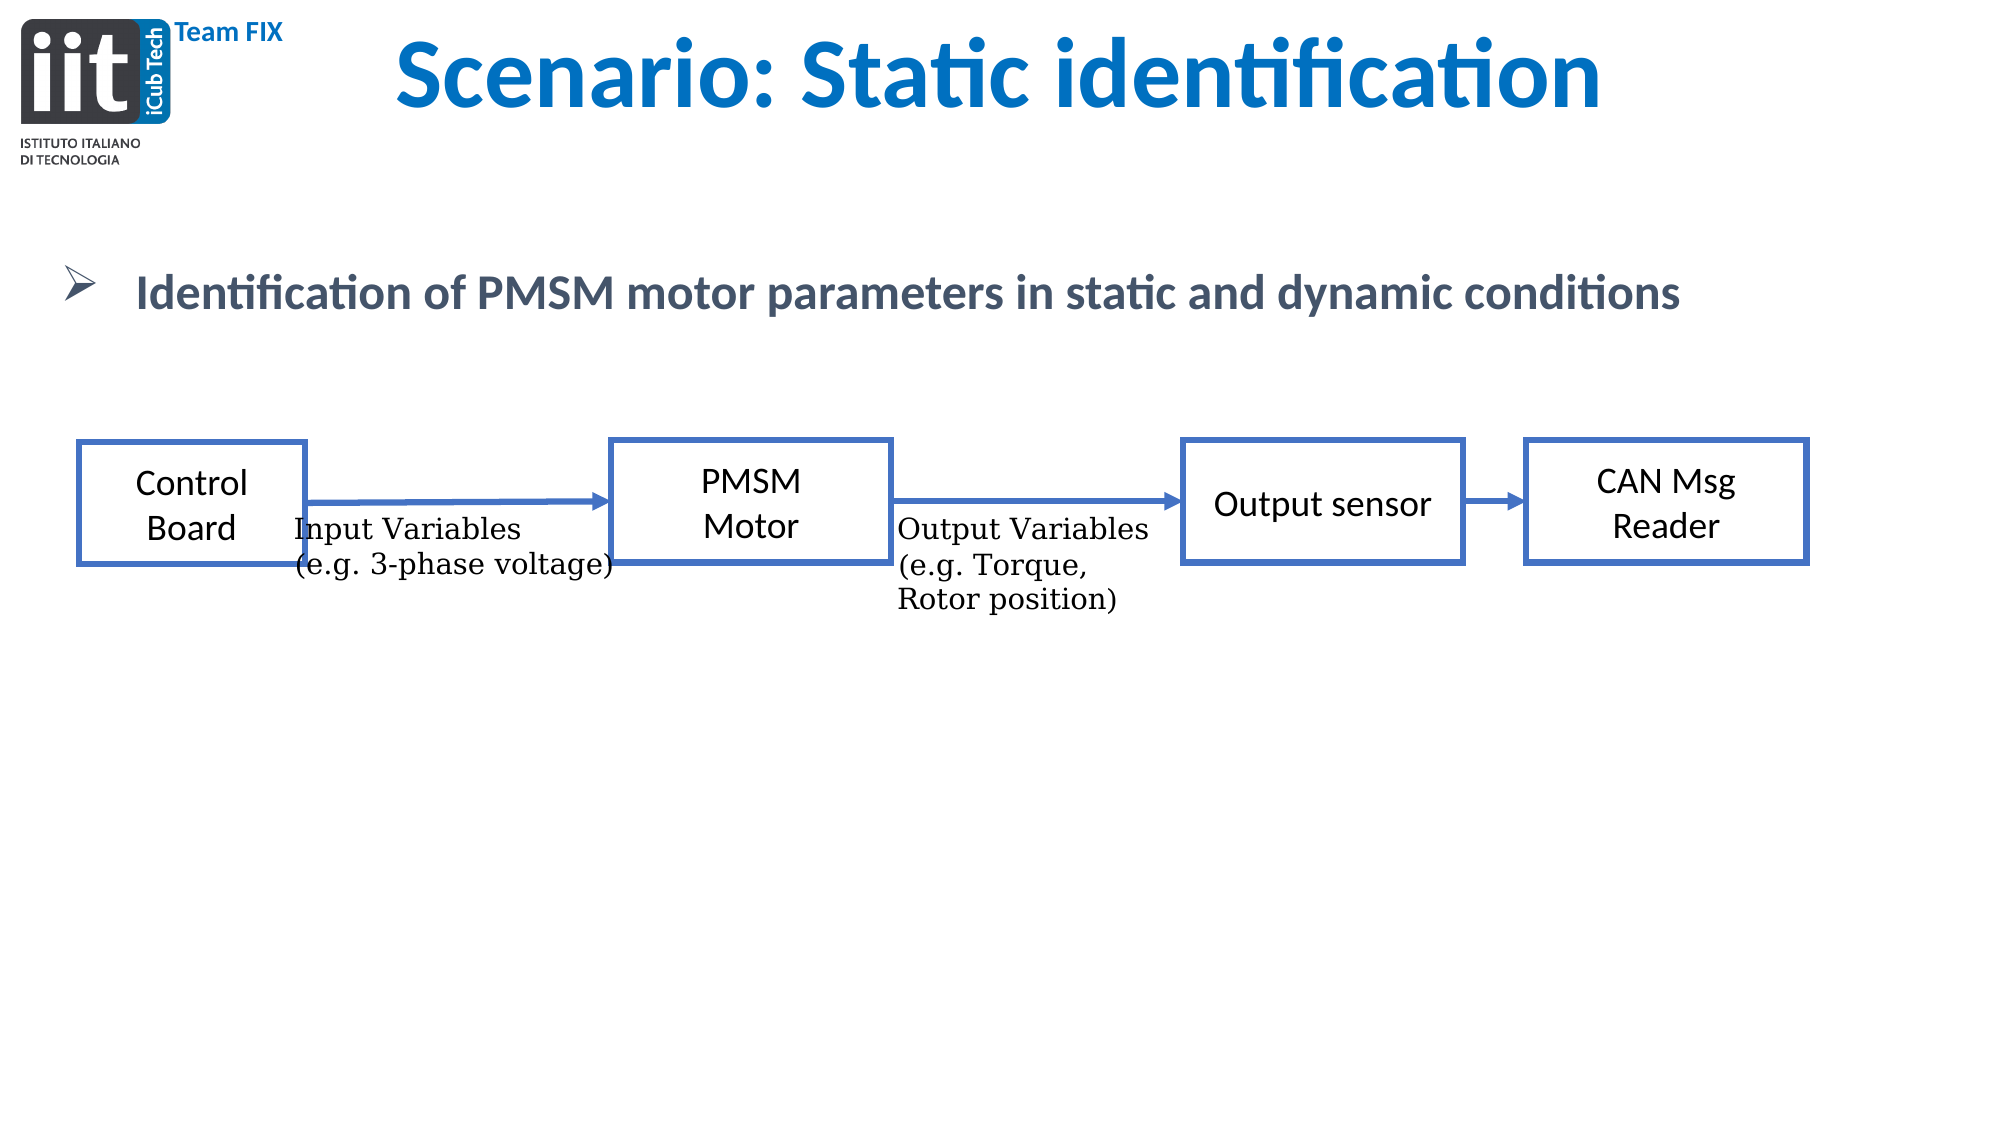

Scenario: Static identification
Identification of PMSM motor parameters in static and dynamic conditions
PMSM
Motor
Output sensor
CAN Msg
Reader
Control
Board
Input Variables
(e.g. 3-phase voltage)
Output Variables
(e.g. Torque,
Rotor position)